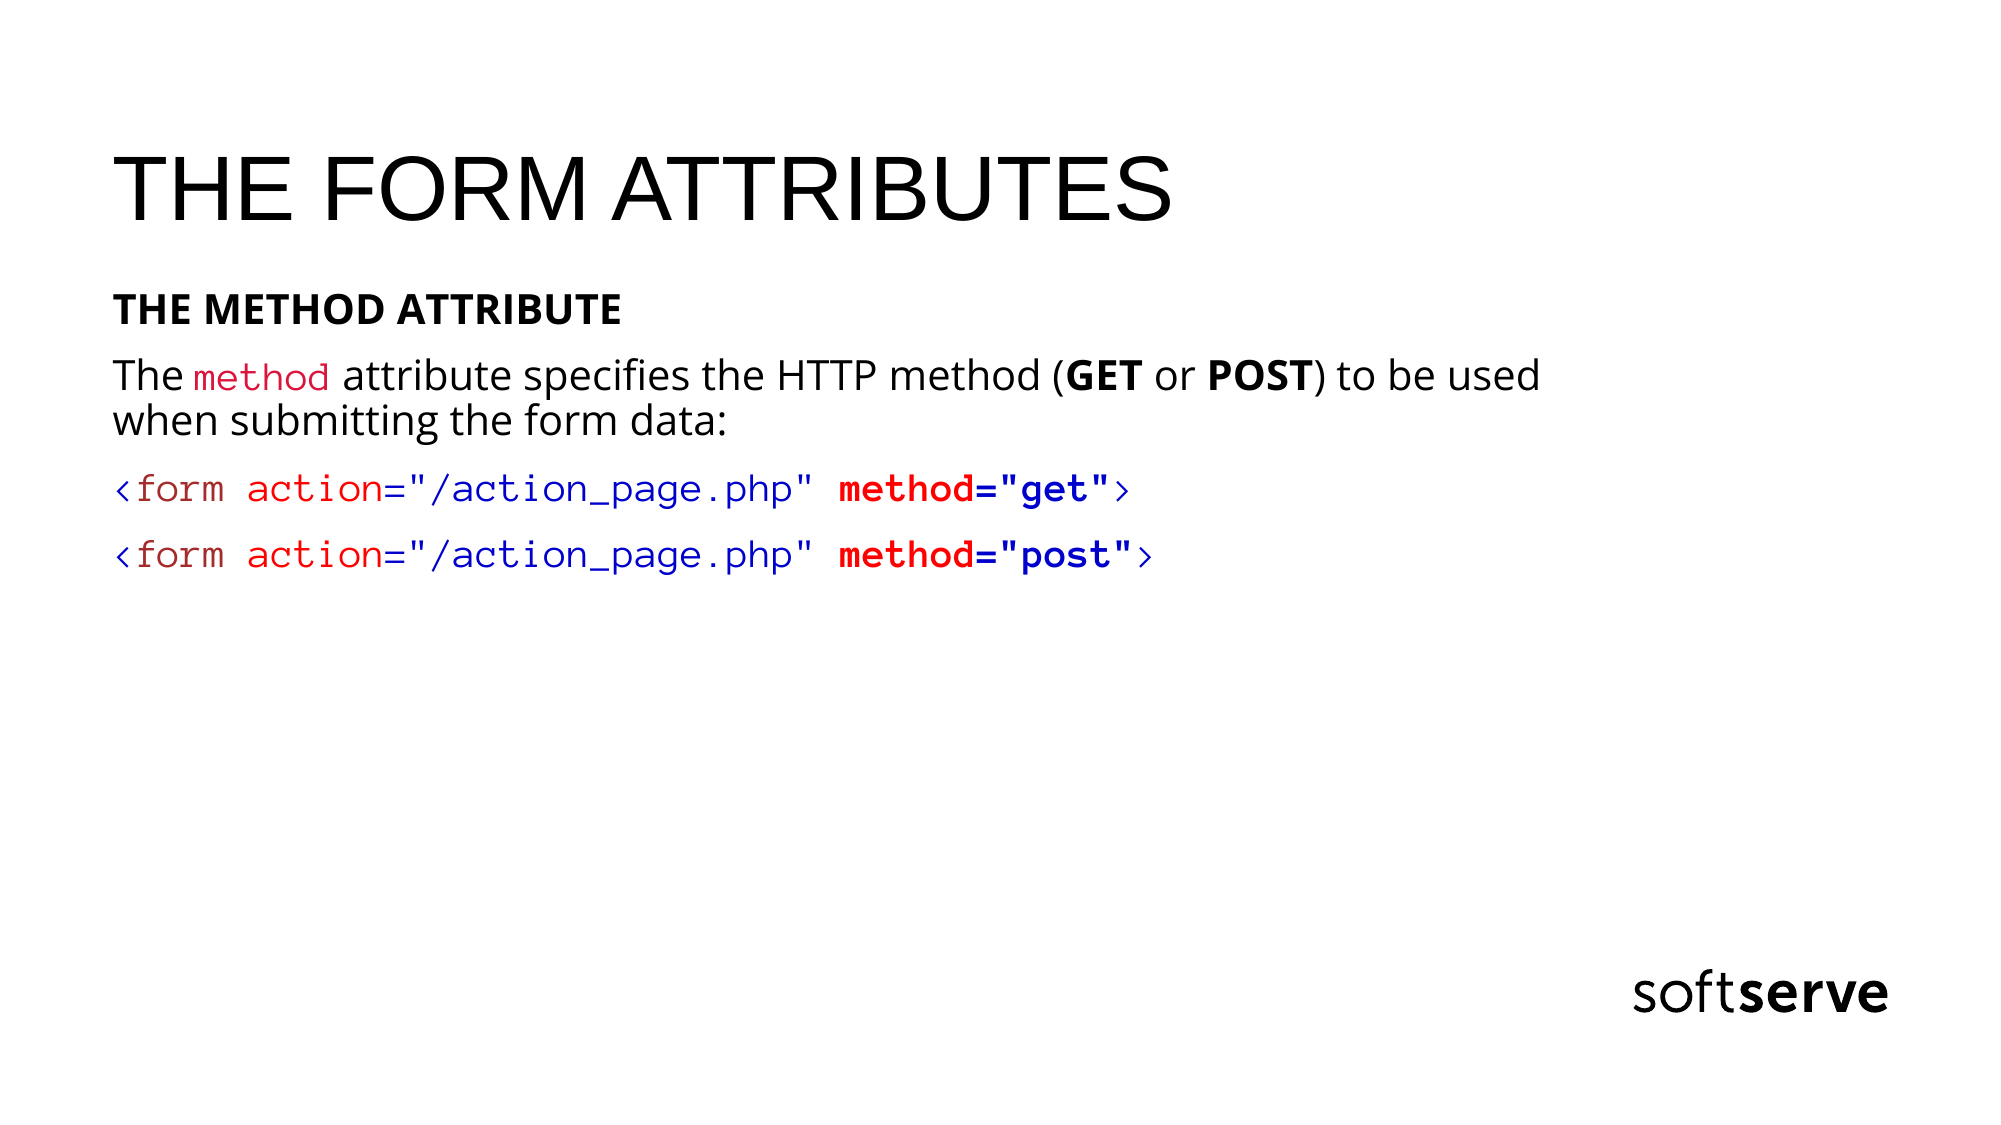

THE FORM ATTRIBUTES
THE METHOD ATTRIBUTE
The method attribute specifies the HTTP method (GET or POST) to be used when submitting the form data:
<form action="/action_page.php" method="get">
<form action="/action_page.php" method="post">